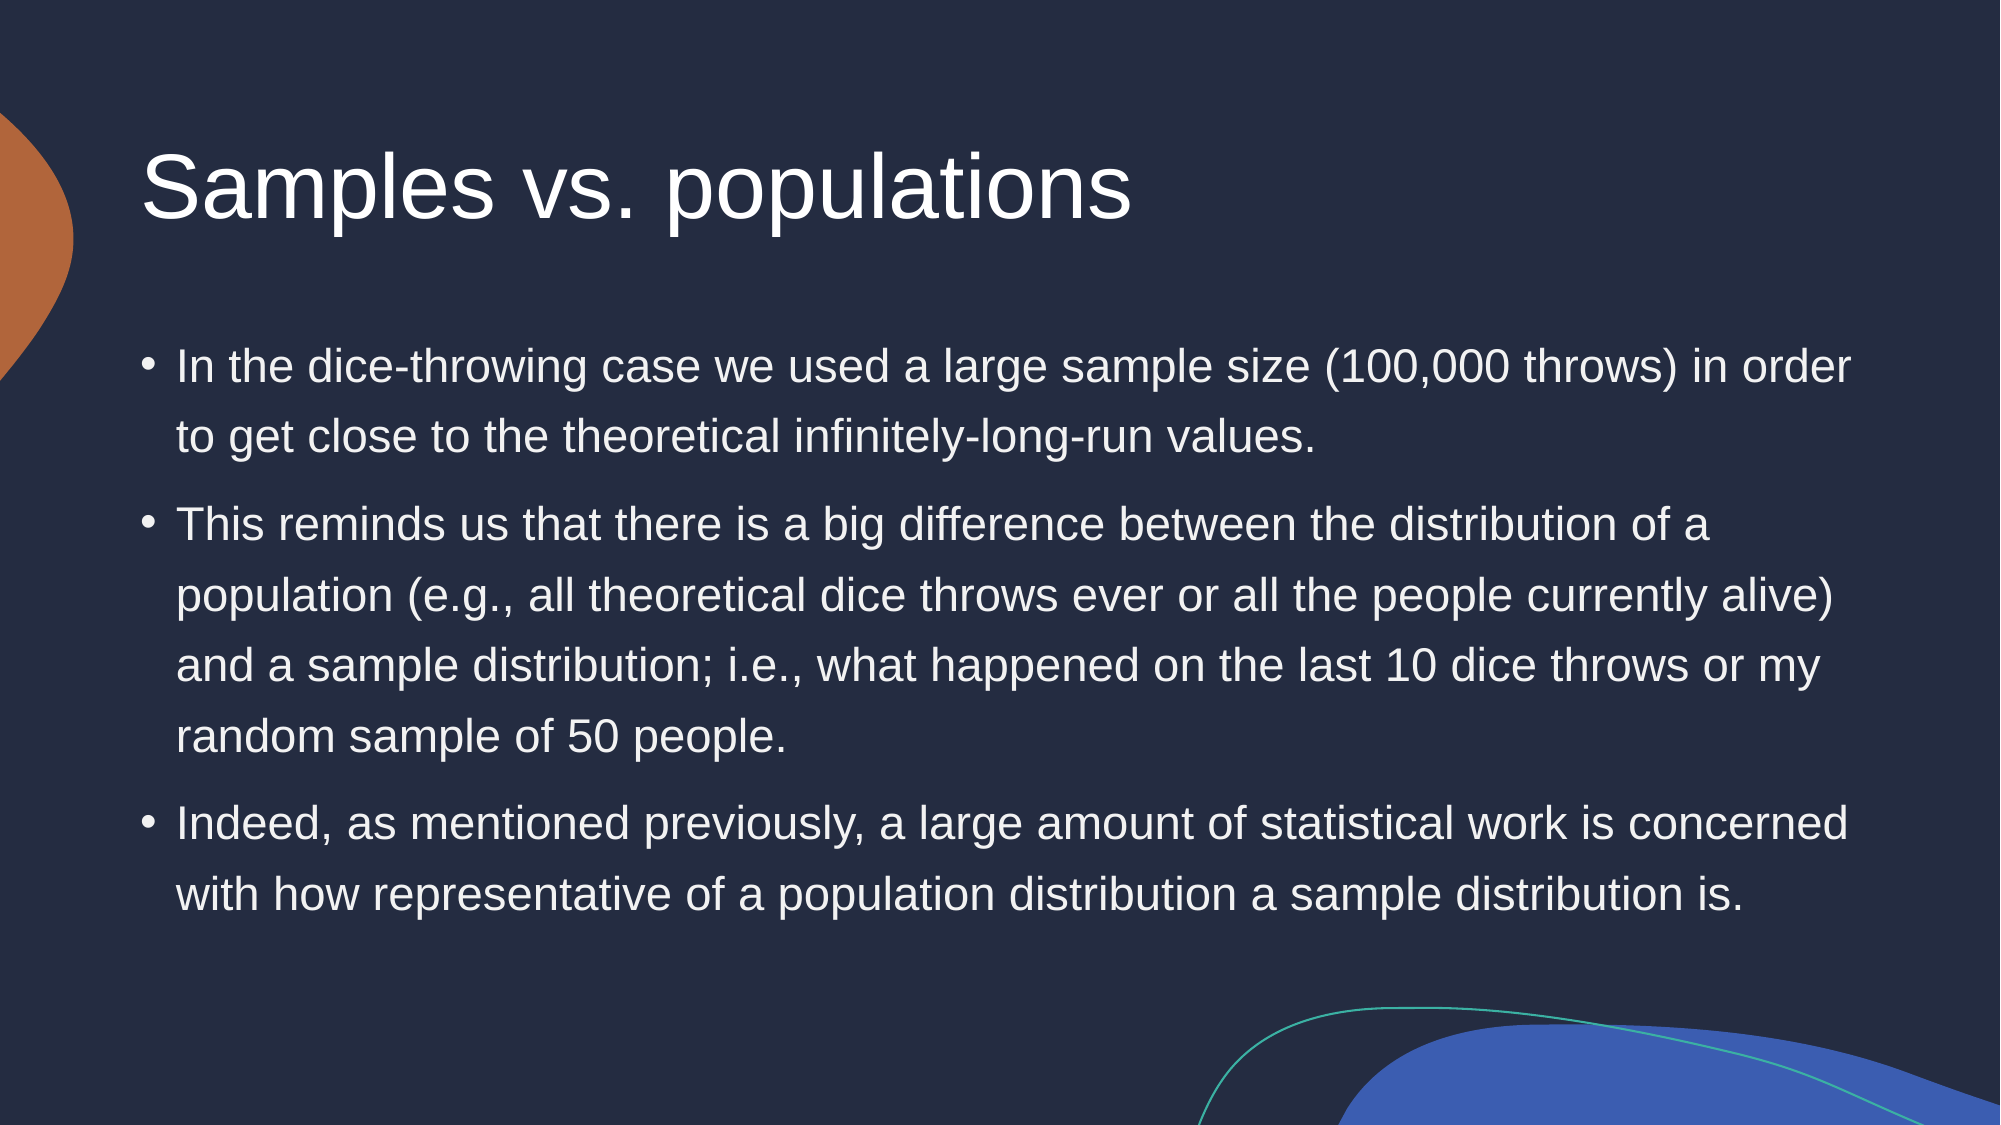

# Samples vs. populations
In the dice-throwing case we used a large sample size (100,000 throws) in order to get close to the theoretical infinitely-long-run values.
This reminds us that there is a big difference between the distribution of a population (e.g., all theoretical dice throws ever or all the people currently alive) and a sample distribution; i.e., what happened on the last 10 dice throws or my random sample of 50 people.
Indeed, as mentioned previously, a large amount of statistical work is concerned with how representative of a population distribution a sample distribution is.